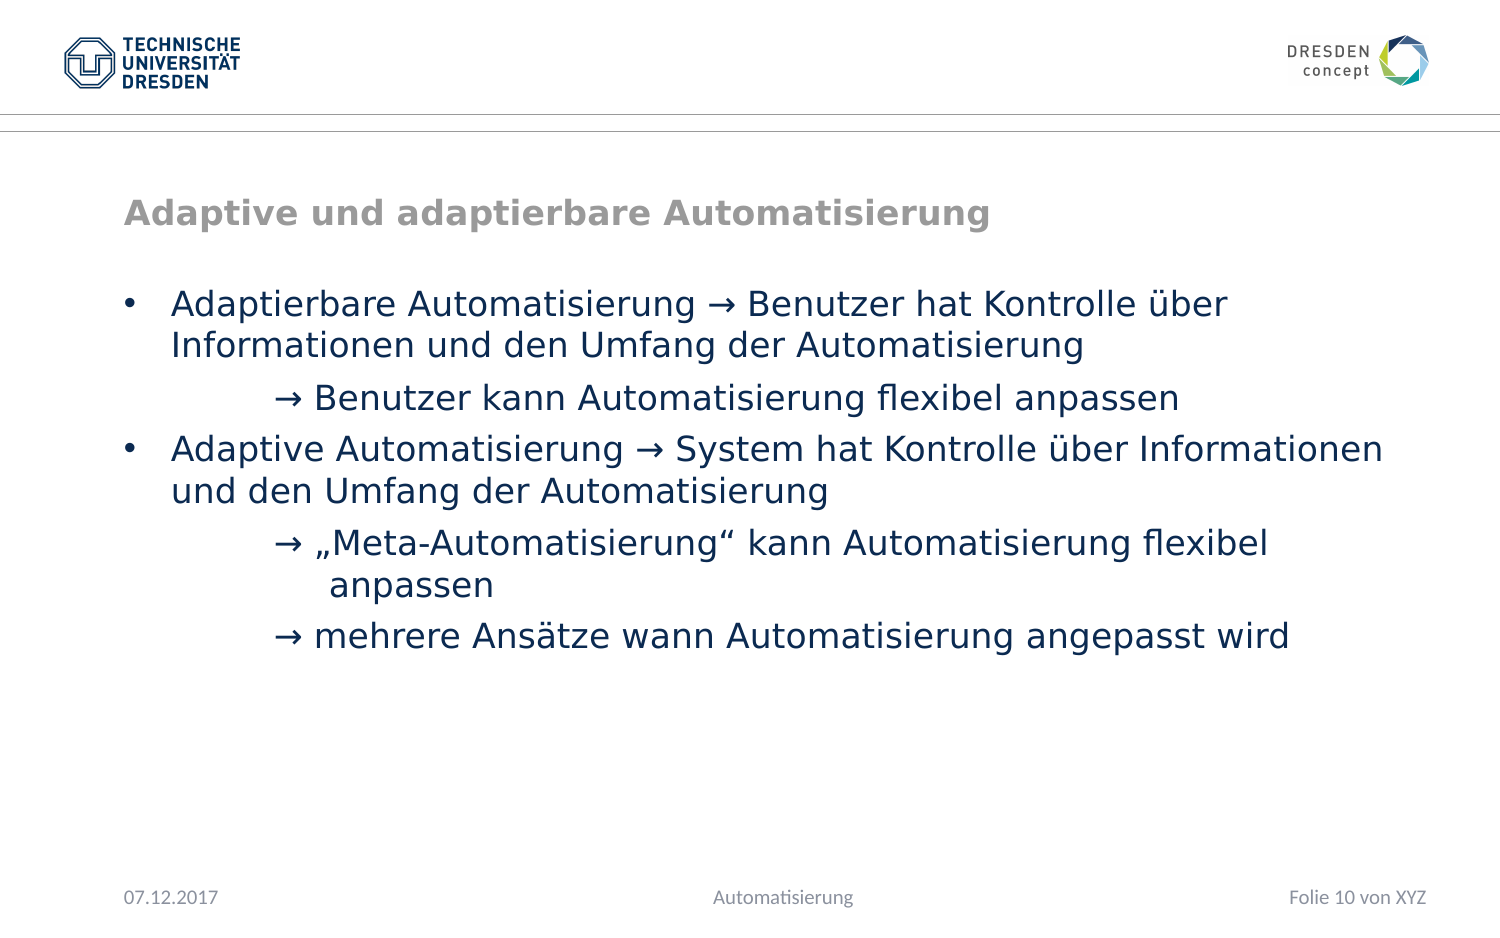

Adaptive und adaptierbare Automatisierung
Adaptierbare Automatisierung → Benutzer hat Kontrolle über Informationen und den Umfang der Automatisierung
	→ Benutzer kann Automatisierung flexibel anpassen
Adaptive Automatisierung → System hat Kontrolle über Informationen und den Umfang der Automatisierung
	→ „Meta-Automatisierung“ kann Automatisierung flexibel 		     anpassen
	→ mehrere Ansätze wann Automatisierung angepasst wird

07.12.2017
Folie 10 von XYZ
Automatisierung